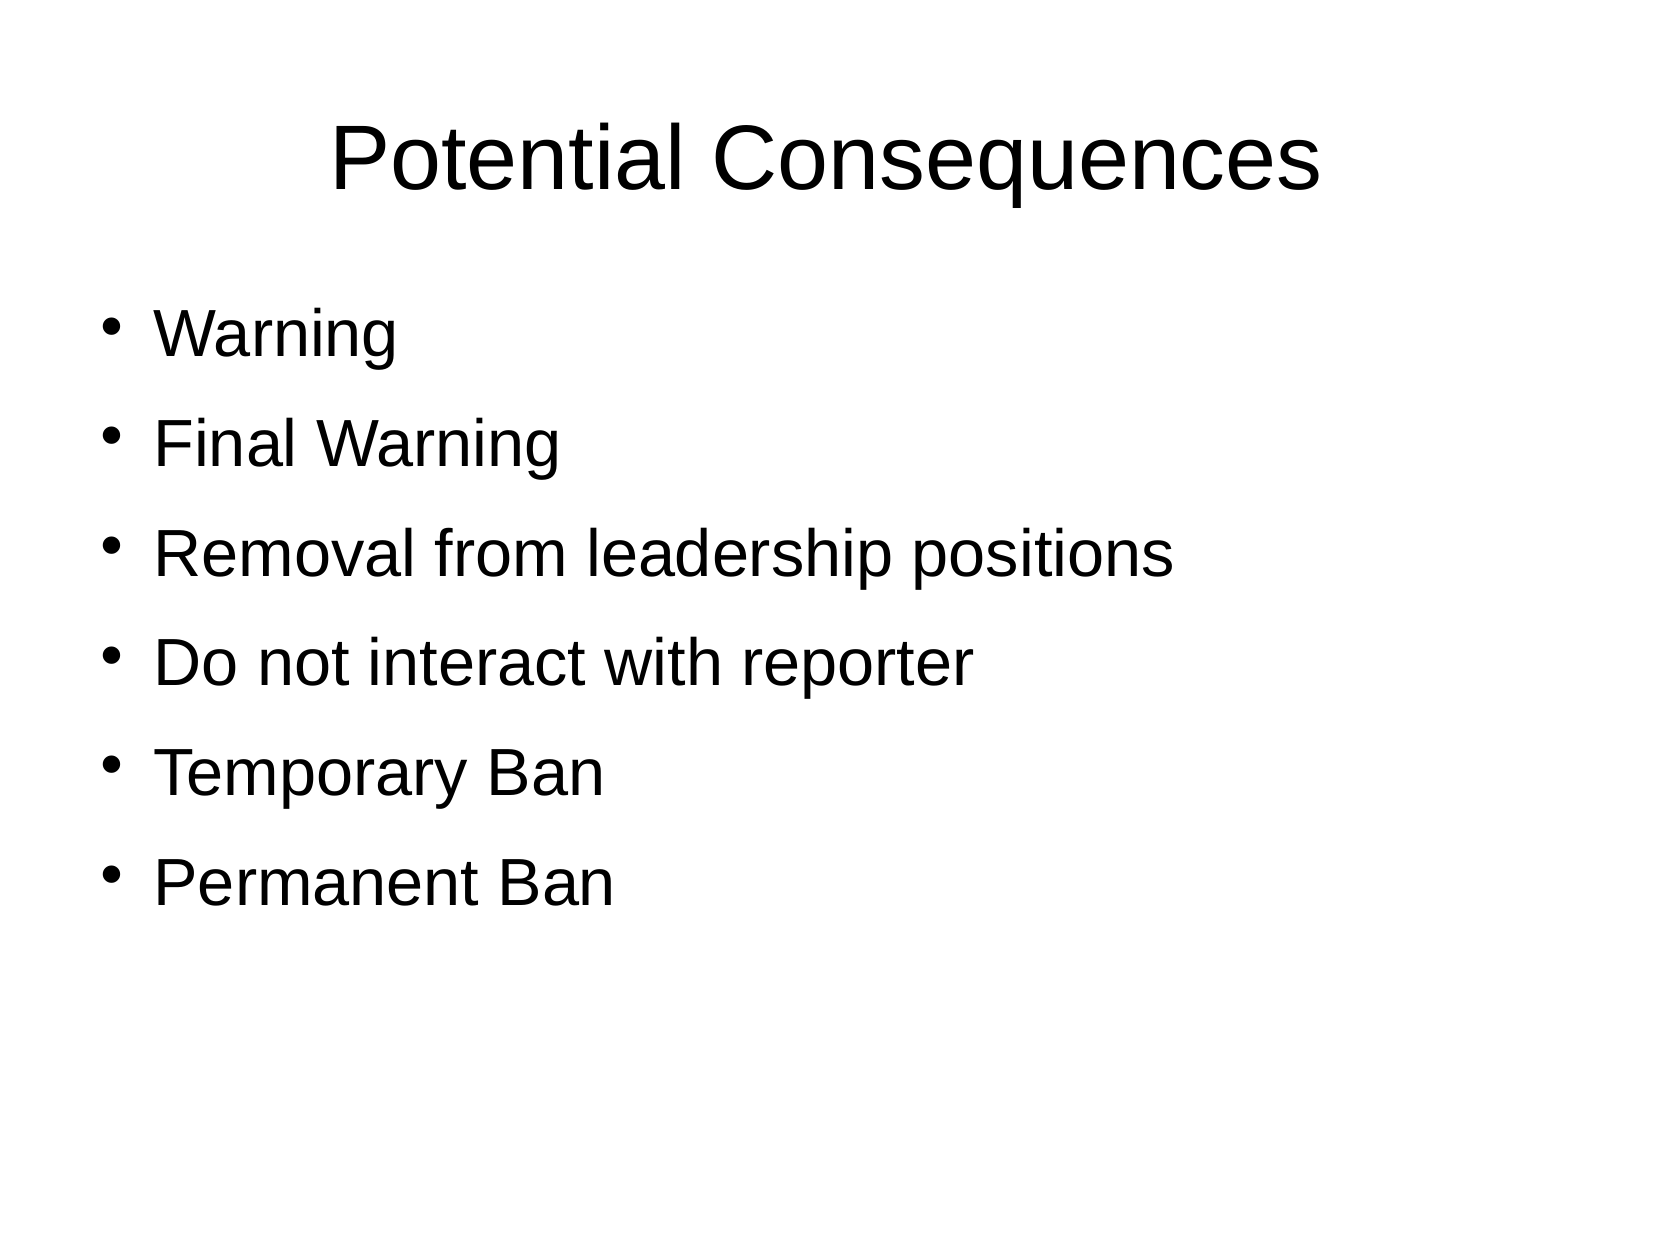

Potential Consequences
Warning
Final Warning
Removal from leadership positions
Do not interact with reporter
Temporary Ban
Permanent Ban